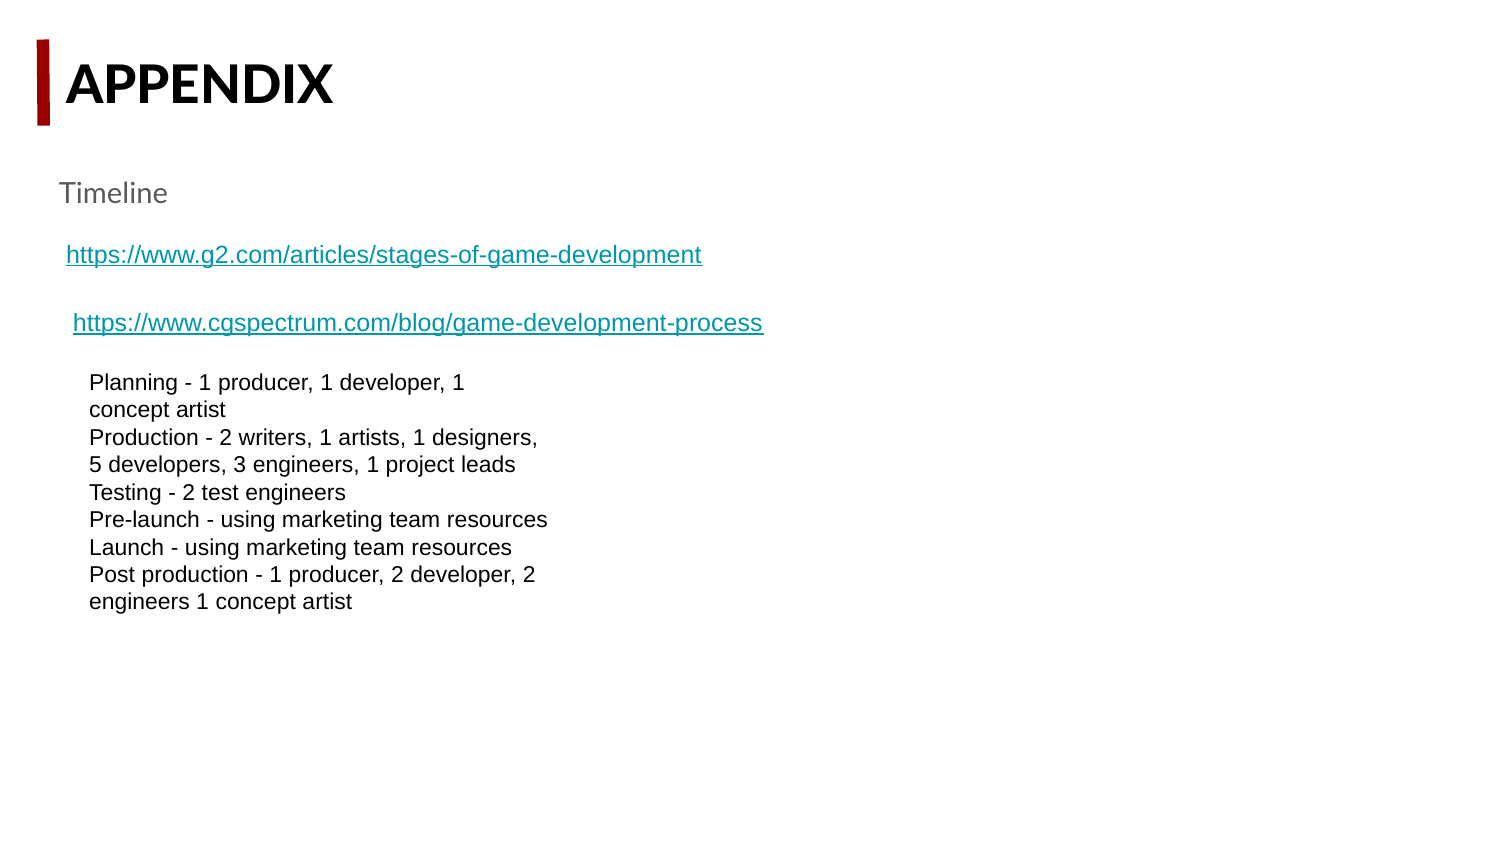

# APPENDIX
Timeline
https://www.g2.com/articles/stages-of-game-development
https://www.cgspectrum.com/blog/game-development-process
Planning - 1 producer, 1 developer, 1 concept artist
Production - 2 writers, 1 artists, 1 designers, 5 developers, 3 engineers, 1 project leads
Testing - 2 test engineers
Pre-launch - using marketing team resources
Launch - using marketing team resources
Post production - 1 producer, 2 developer, 2 engineers 1 concept artist